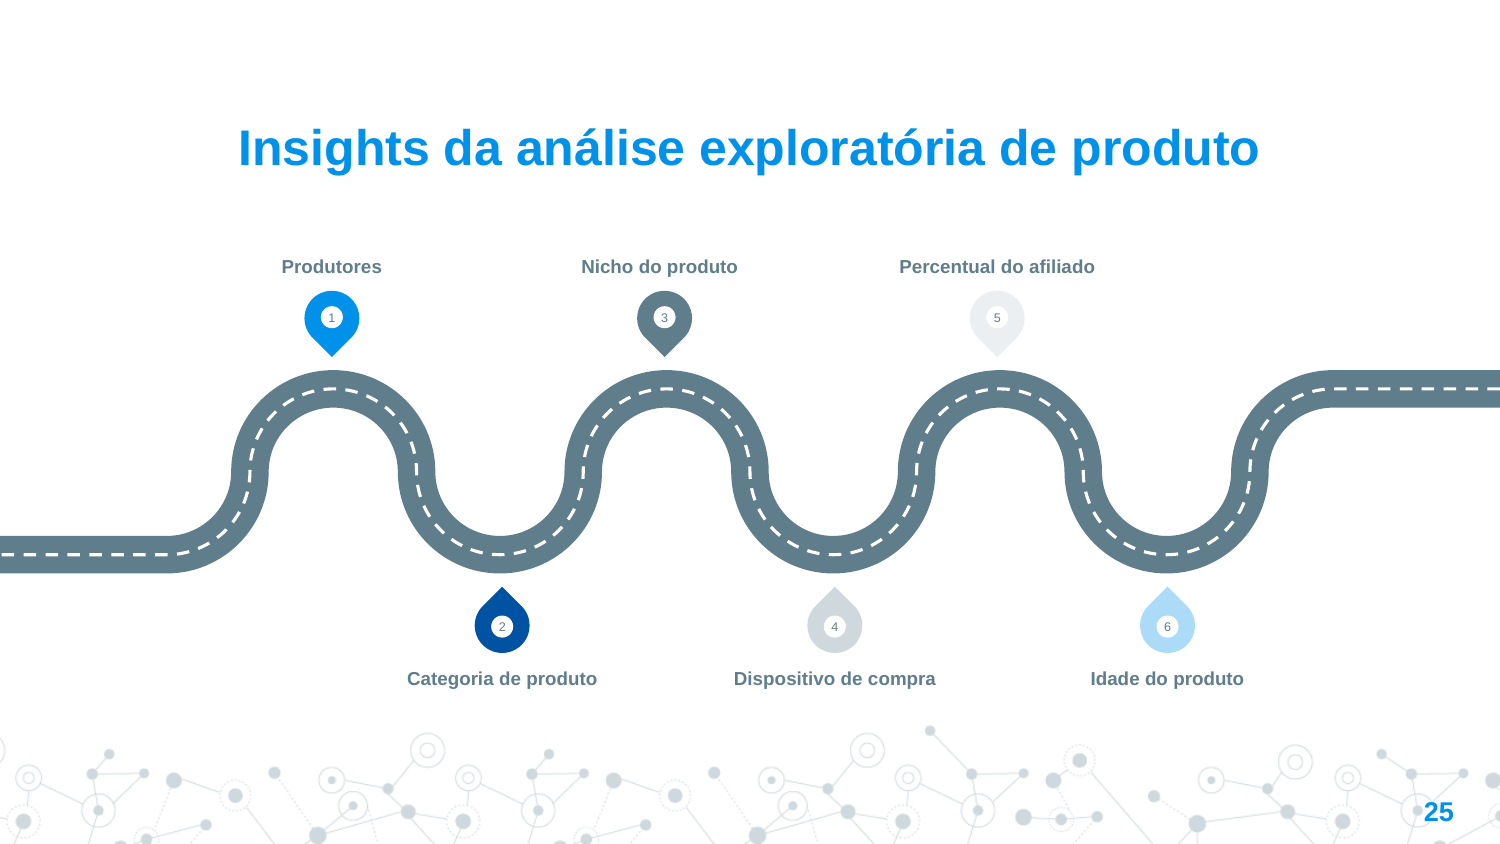

# Insights da análise exploratória de produto
Produtores
Nicho do produto
Percentual do afiliado

1

3

5

2

4

6
Categoria de produto
Dispositivo de compra
Idade do produto
25